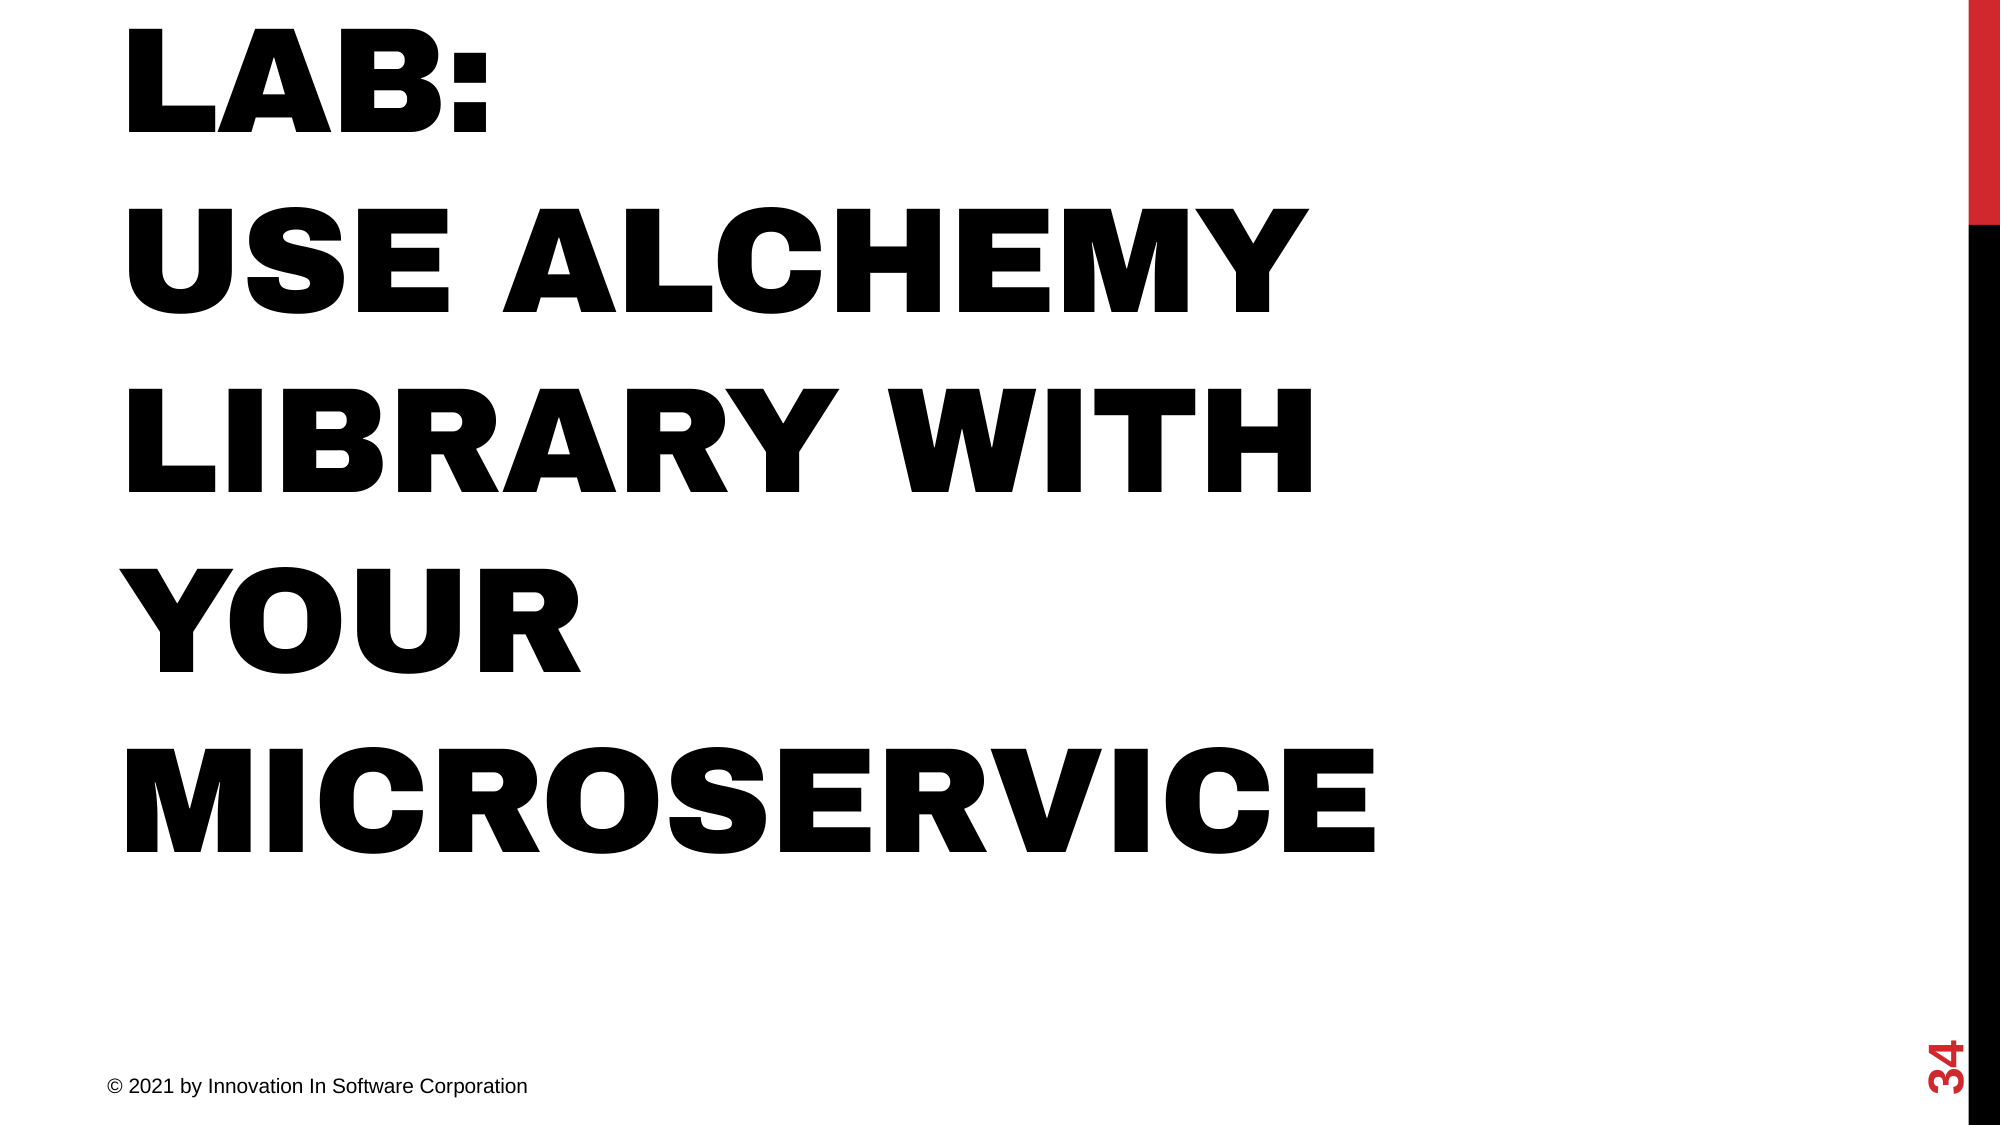

LAB:
use alchemy library with your microservice
34
© 2021 by Innovation In Software Corporation